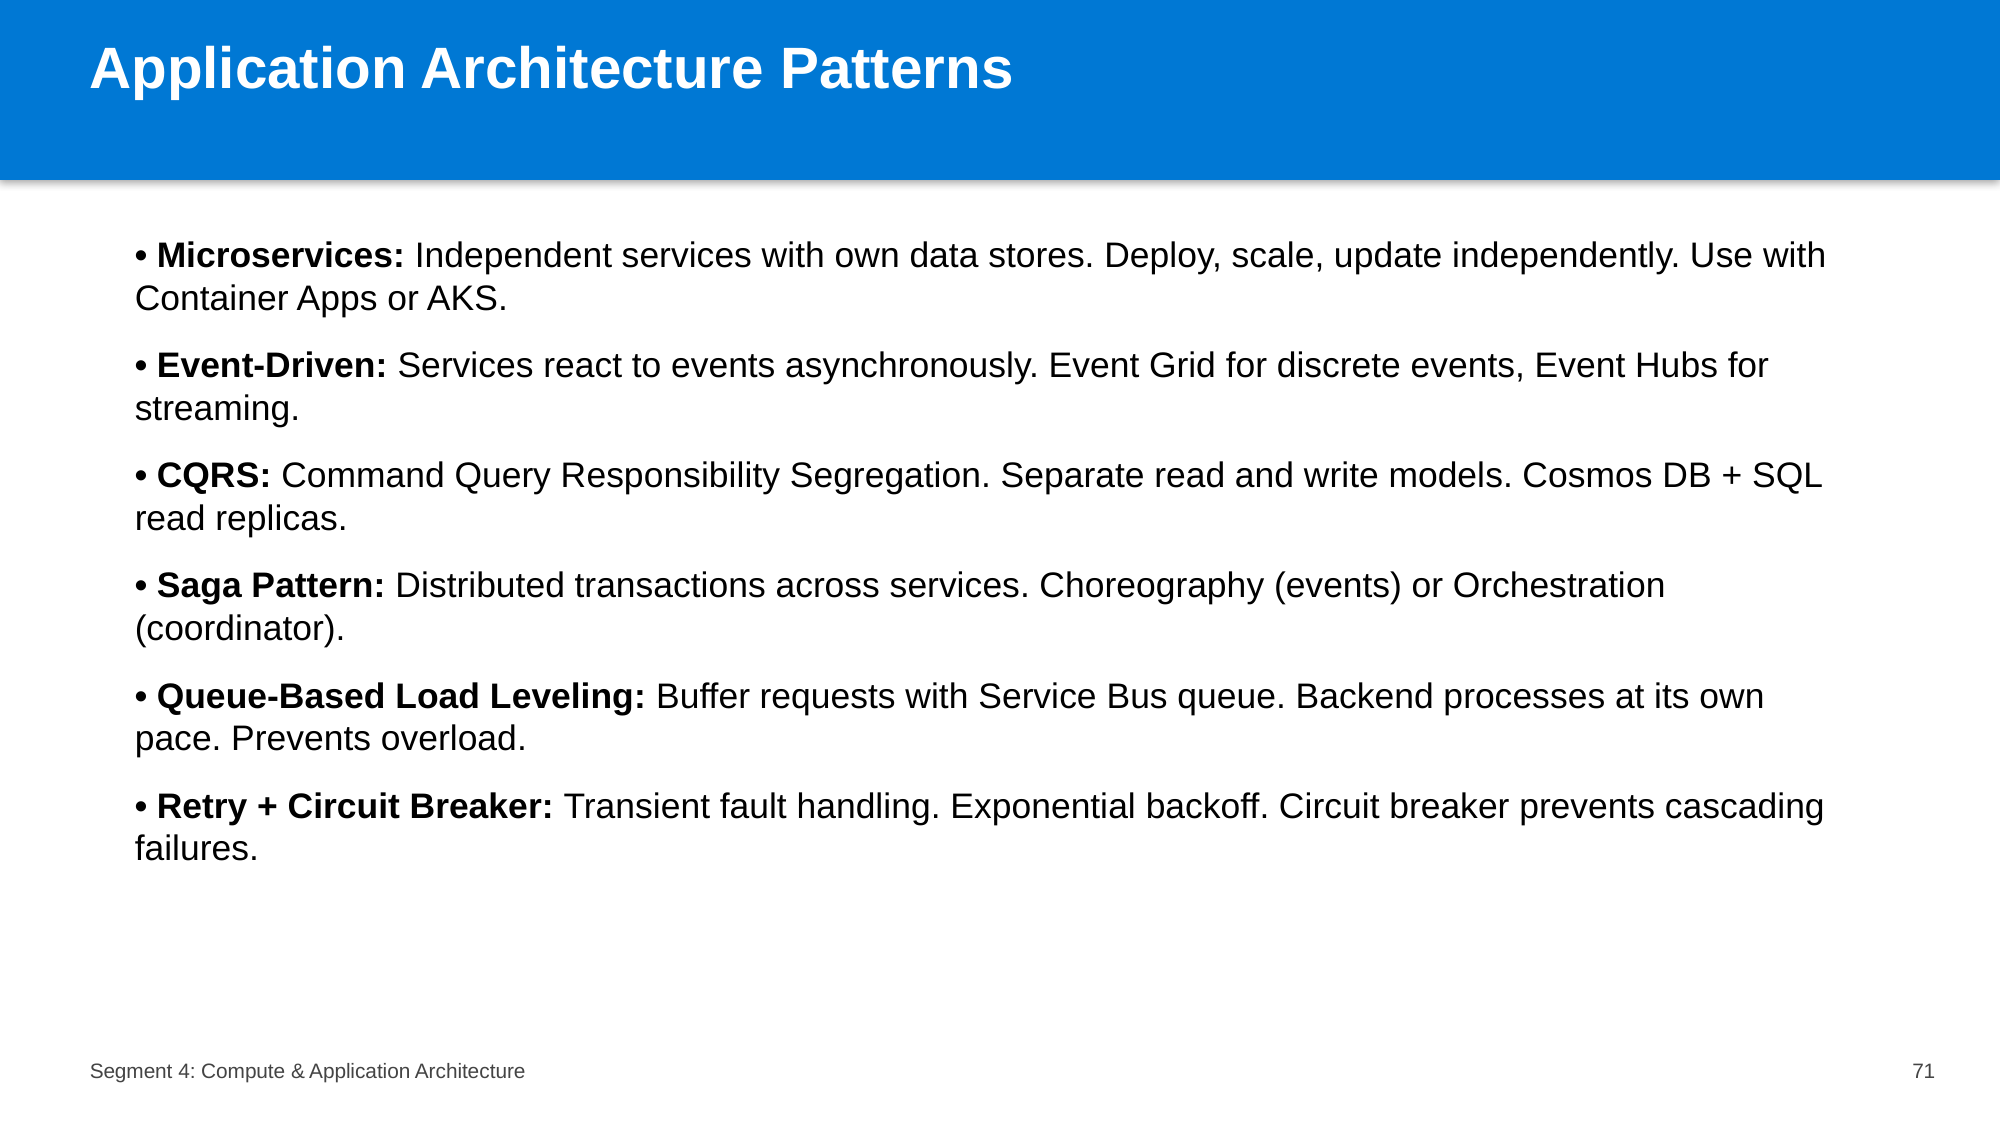

Application Architecture Patterns
• Microservices: Independent services with own data stores. Deploy, scale, update independently. Use with Container Apps or AKS.
• Event-Driven: Services react to events asynchronously. Event Grid for discrete events, Event Hubs for streaming.
• CQRS: Command Query Responsibility Segregation. Separate read and write models. Cosmos DB + SQL read replicas.
• Saga Pattern: Distributed transactions across services. Choreography (events) or Orchestration (coordinator).
• Queue-Based Load Leveling: Buffer requests with Service Bus queue. Backend processes at its own pace. Prevents overload.
• Retry + Circuit Breaker: Transient fault handling. Exponential backoff. Circuit breaker prevents cascading failures.
Segment 4: Compute & Application Architecture
71